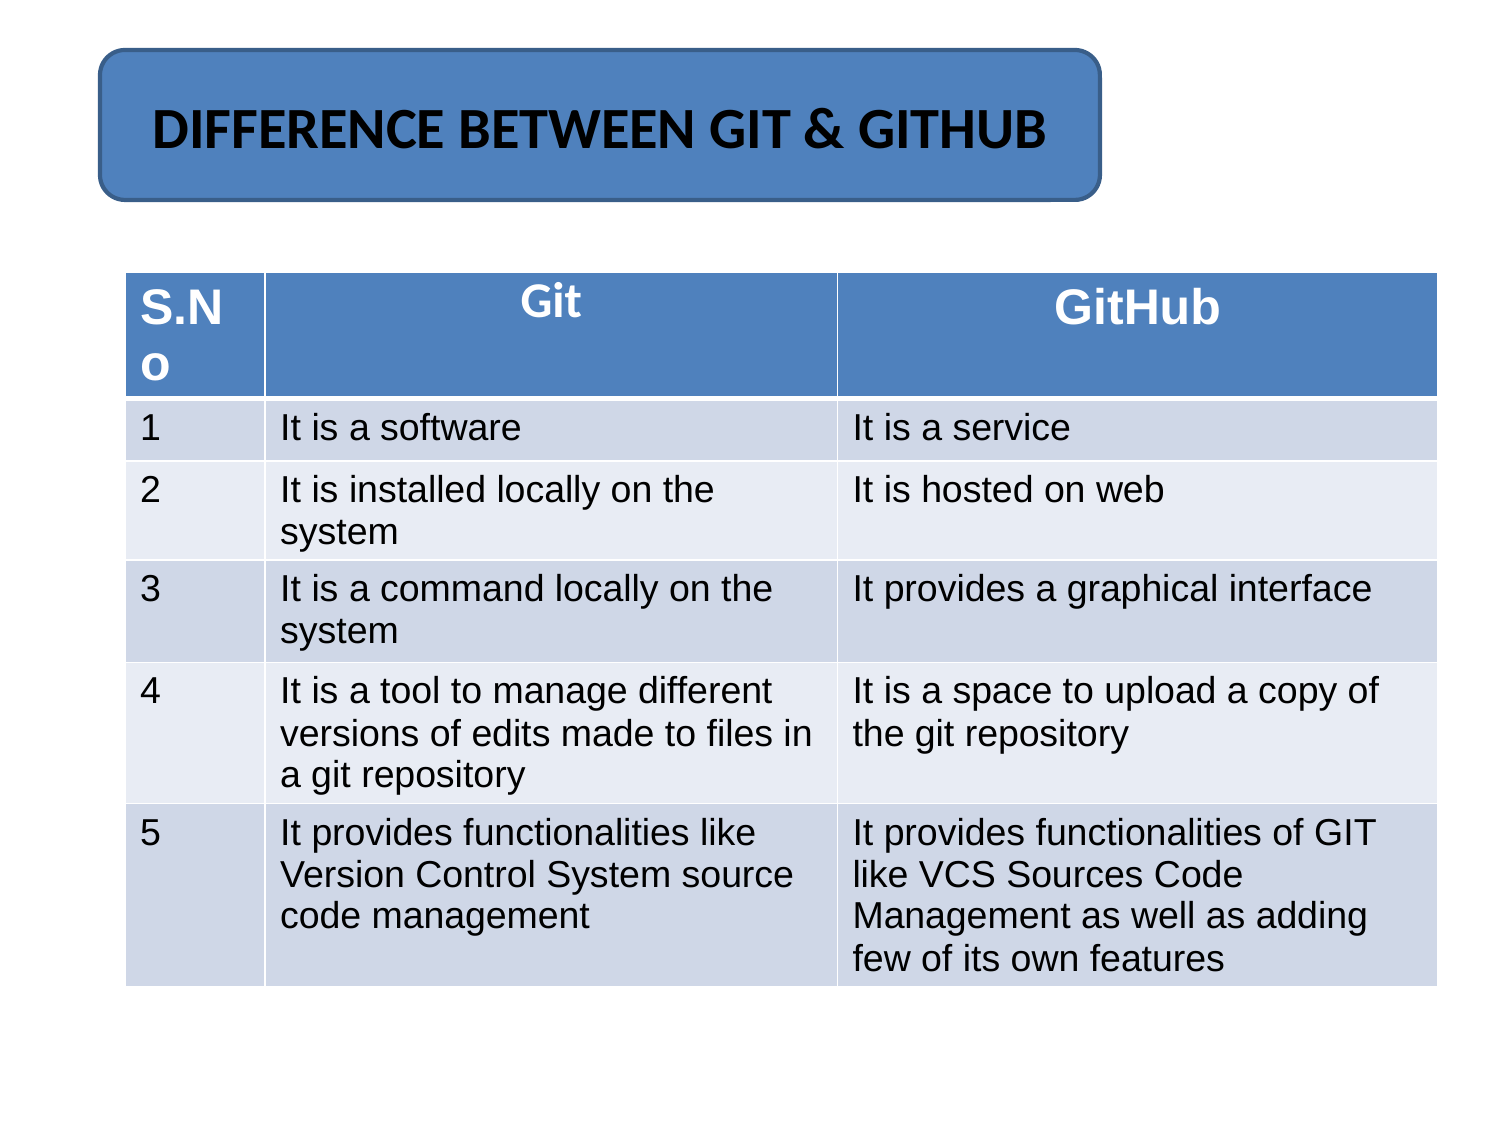

DIFFERENCE BETWEEN GIT & GITHUB
| S.No | Git | GitHub |
| --- | --- | --- |
| 1 | It is a software | It is a service |
| 2 | It is installed locally on the system | It is hosted on web |
| 3 | It is a command locally on the system | It provides a graphical interface |
| 4 | It is a tool to manage different versions of edits made to files in a git repository | It is a space to upload a copy of the git repository |
| 5 | It provides functionalities like Version Control System source code management | It provides functionalities of GIT like VCS Sources Code Management as well as adding few of its own features |